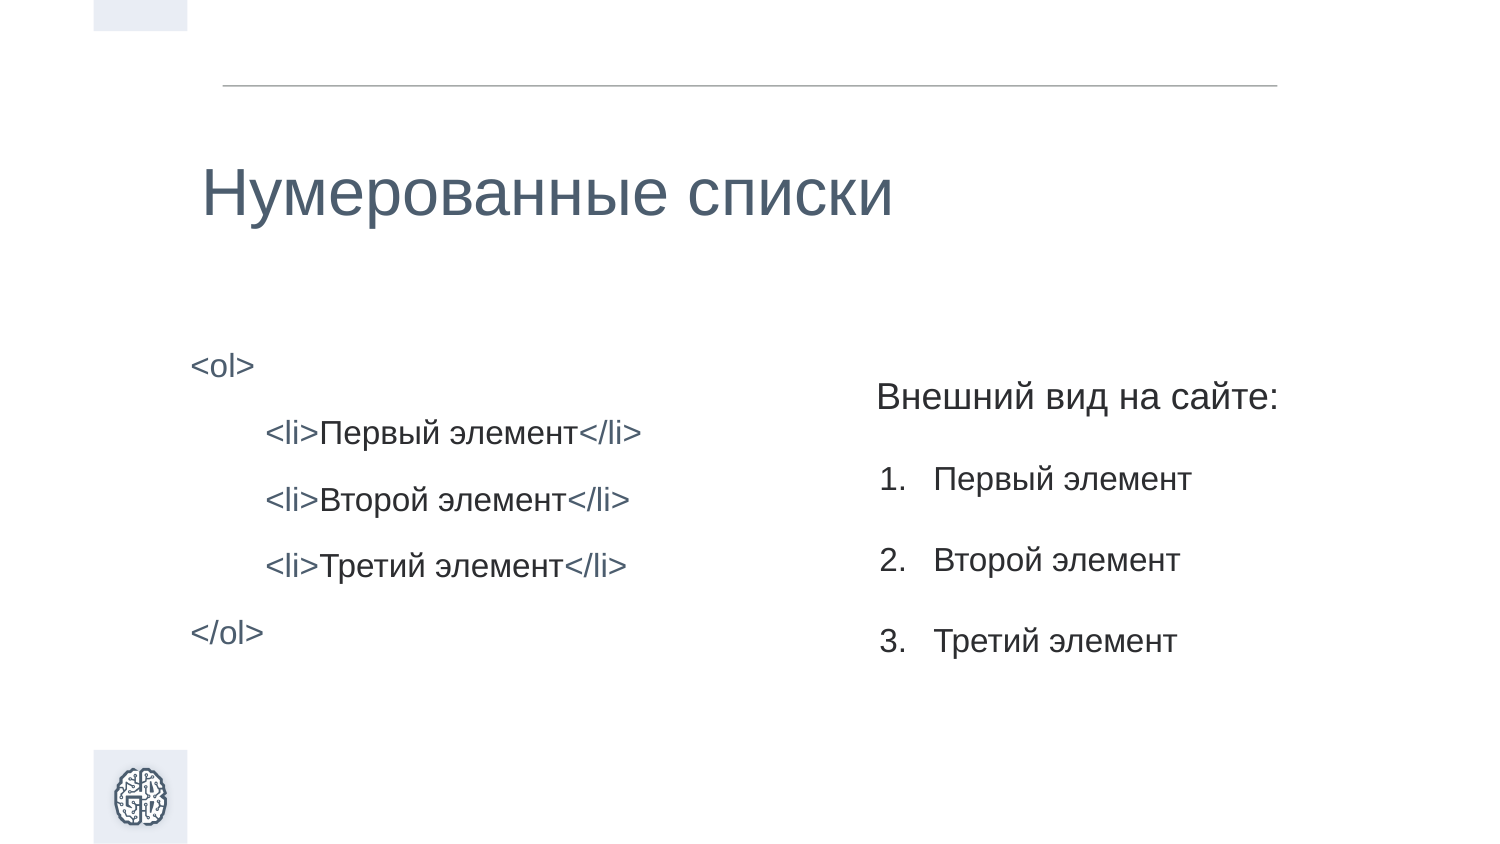

Нумерованные списки
<ol>
<li>Первый элемент</li>
<li>Второй элемент</li>
<li>Третий элемент</li>
</ol>

Внешний вид на сайте:
Первый элемент
Второй элемент
Третий элемент